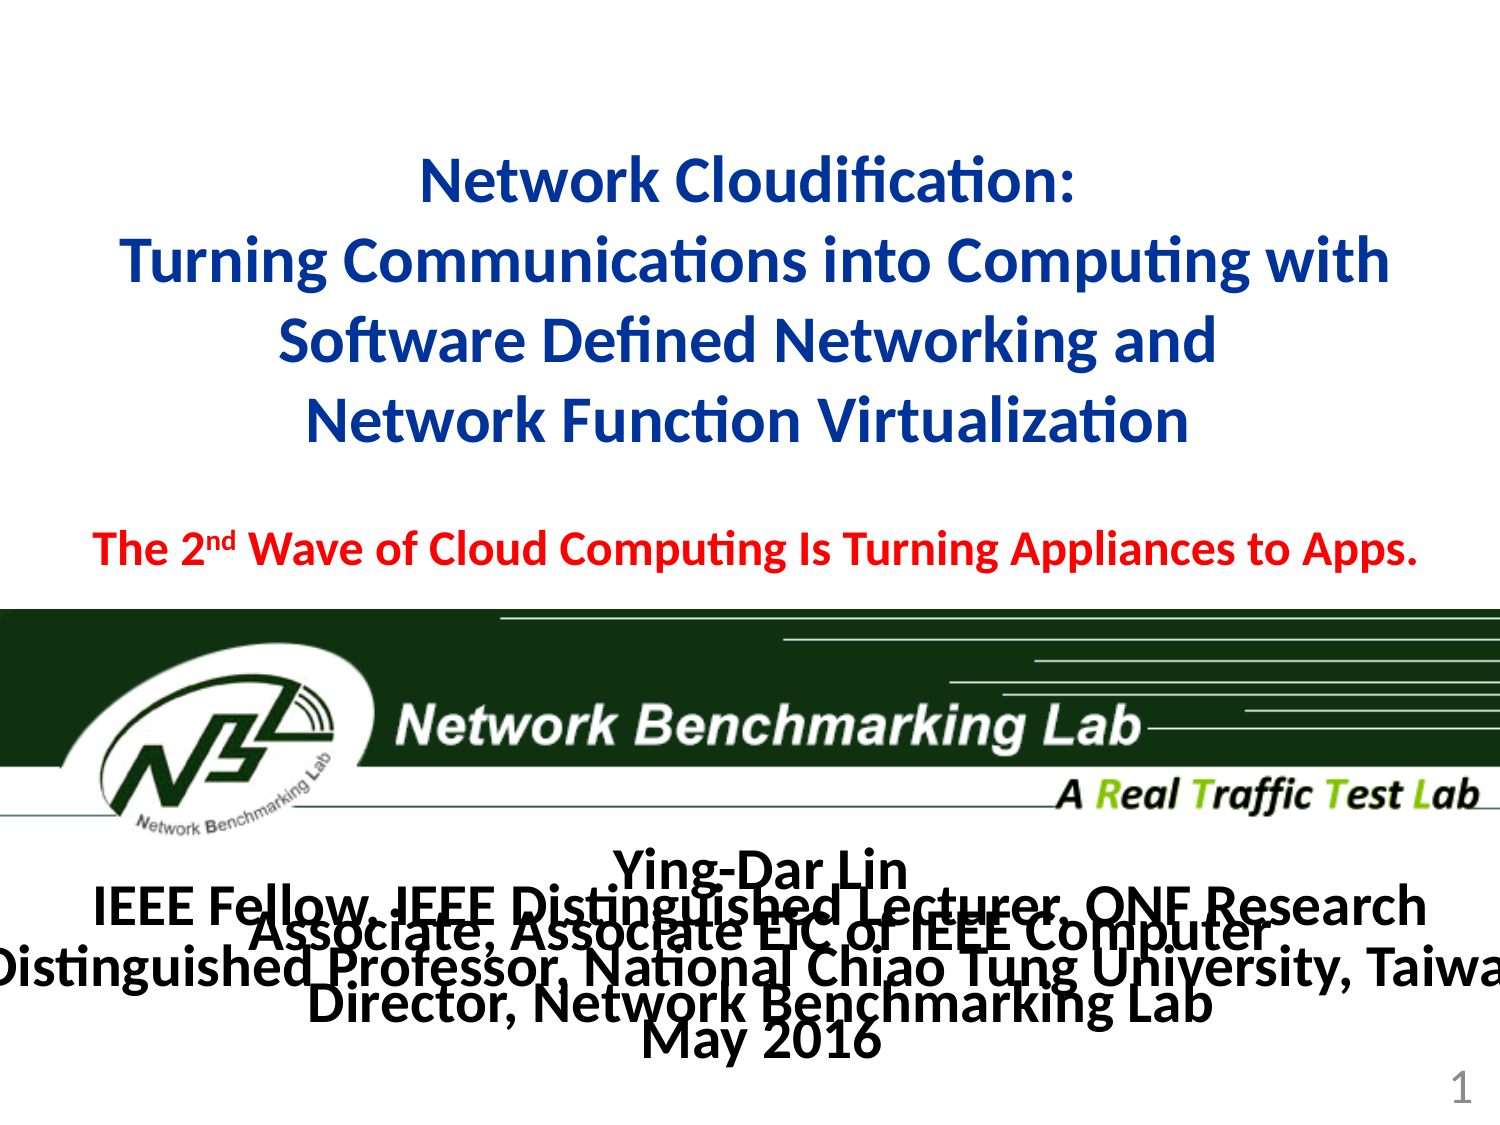

# Network Cloudification: Turning Communications into Computing with Software Defined Networking and Network Function Virtualization The 2nd Wave of Cloud Computing Is Turning Appliances to Apps.
Ying-Dar Lin
IEEE Fellow, IEEE Distinguished Lecturer, ONF Research Associate, Associate EiC of IEEE Computer
Distinguished Professor, National Chiao Tung University, Taiwan
Director, Network Benchmarking Lab
May 2016
1